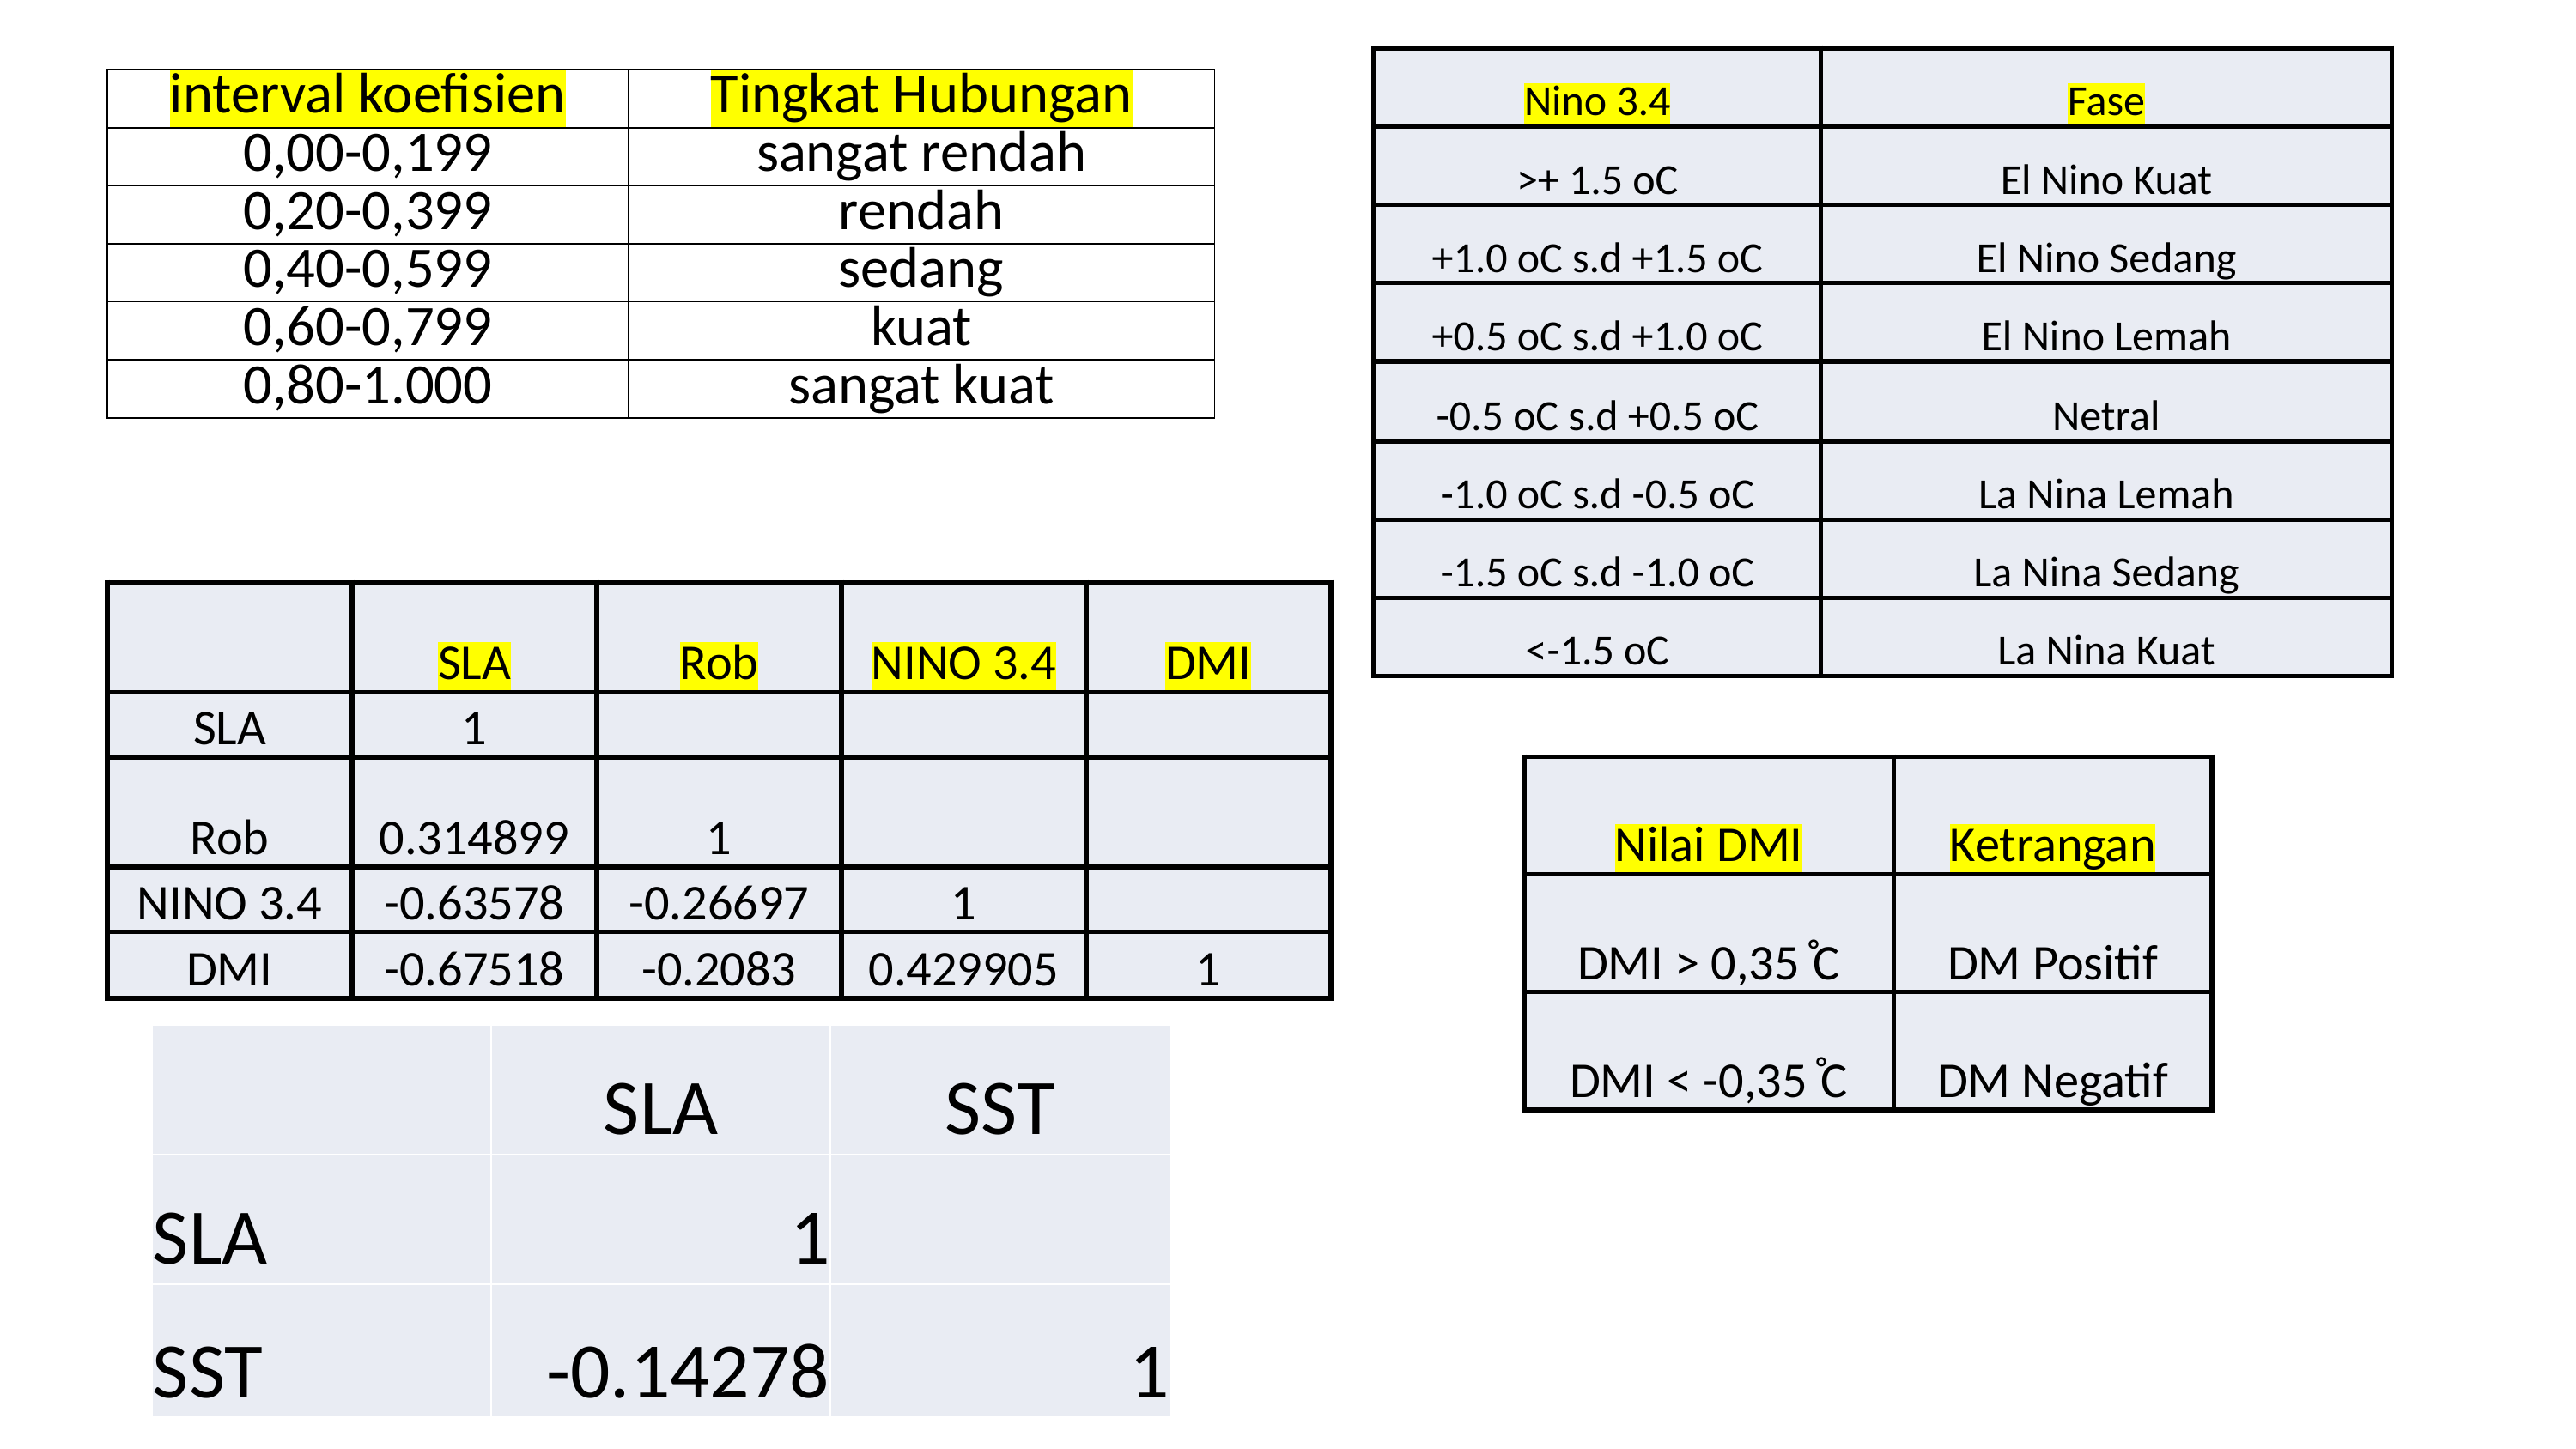

| Nino 3.4 | Fase |
| --- | --- |
| >+ 1.5 oC | El Nino Kuat |
| +1.0 oC s.d +1.5 oC | El Nino Sedang |
| +0.5 oC s.d +1.0 oC | El Nino Lemah |
| -0.5 oC s.d +0.5 oC | Netral |
| -1.0 oC s.d -0.5 oC | La Nina Lemah |
| -1.5 oC s.d -1.0 oC | La Nina Sedang |
| <-1.5 oC | La Nina Kuat |
| interval koefisien | Tingkat Hubungan |
| --- | --- |
| 0,00-0,199 | sangat rendah |
| 0,20-0,399 | rendah |
| 0,40-0,599 | sedang |
| 0,60-0,799 | kuat |
| 0,80-1.000 | sangat kuat |
|  | SLA | Rob | NINO 3.4 | DMI |
| --- | --- | --- | --- | --- |
| SLA | 1 |  |  |  |
| Rob | 0.314899 | 1 |  |  |
| NINO 3.4 | -0.63578 | -0.26697 | 1 |  |
| DMI | -0.67518 | -0.2083 | 0.429905 | 1 |
| Nilai DMI | Ketrangan |
| --- | --- |
| DMI > 0,35 ̊C | DM Positif |
| DMI < -0,35 ̊C | DM Negatif |
|  | SLA | SST |
| --- | --- | --- |
| SLA | 1 |  |
| SST | -0.14278 | 1 |